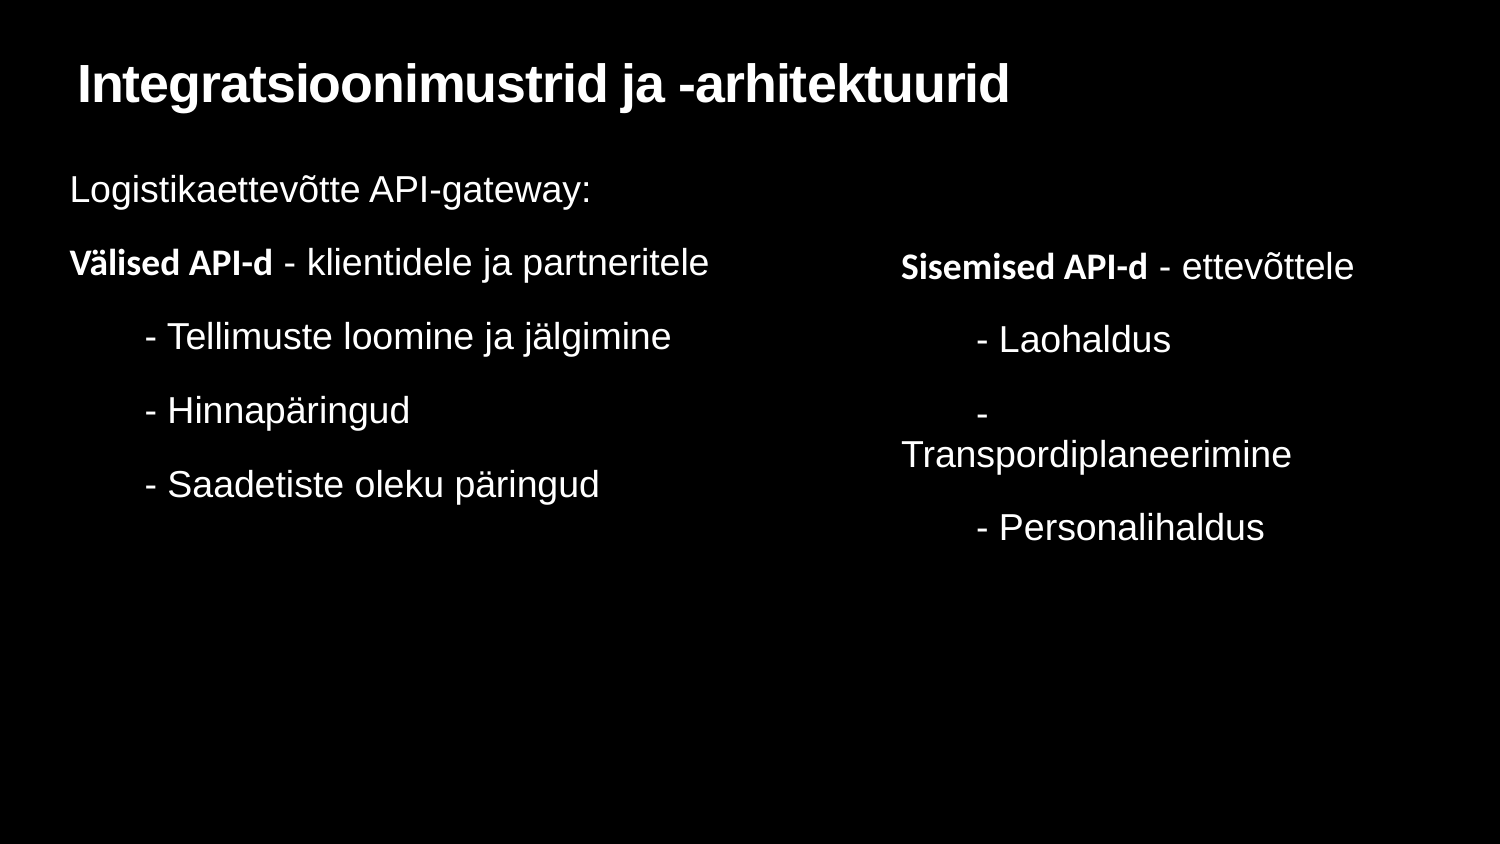

# Integratsioonimustrid ja -arhitektuurid
Logistikaettevõtte API-gateway:
Välised API-d - klientidele ja partneritele
- Tellimuste loomine ja jälgimine
- Hinnapäringud
- Saadetiste oleku päringud
Sisemised API-d - ettevõttele
- Laohaldus
- Transpordiplaneerimine
- Personalihaldus